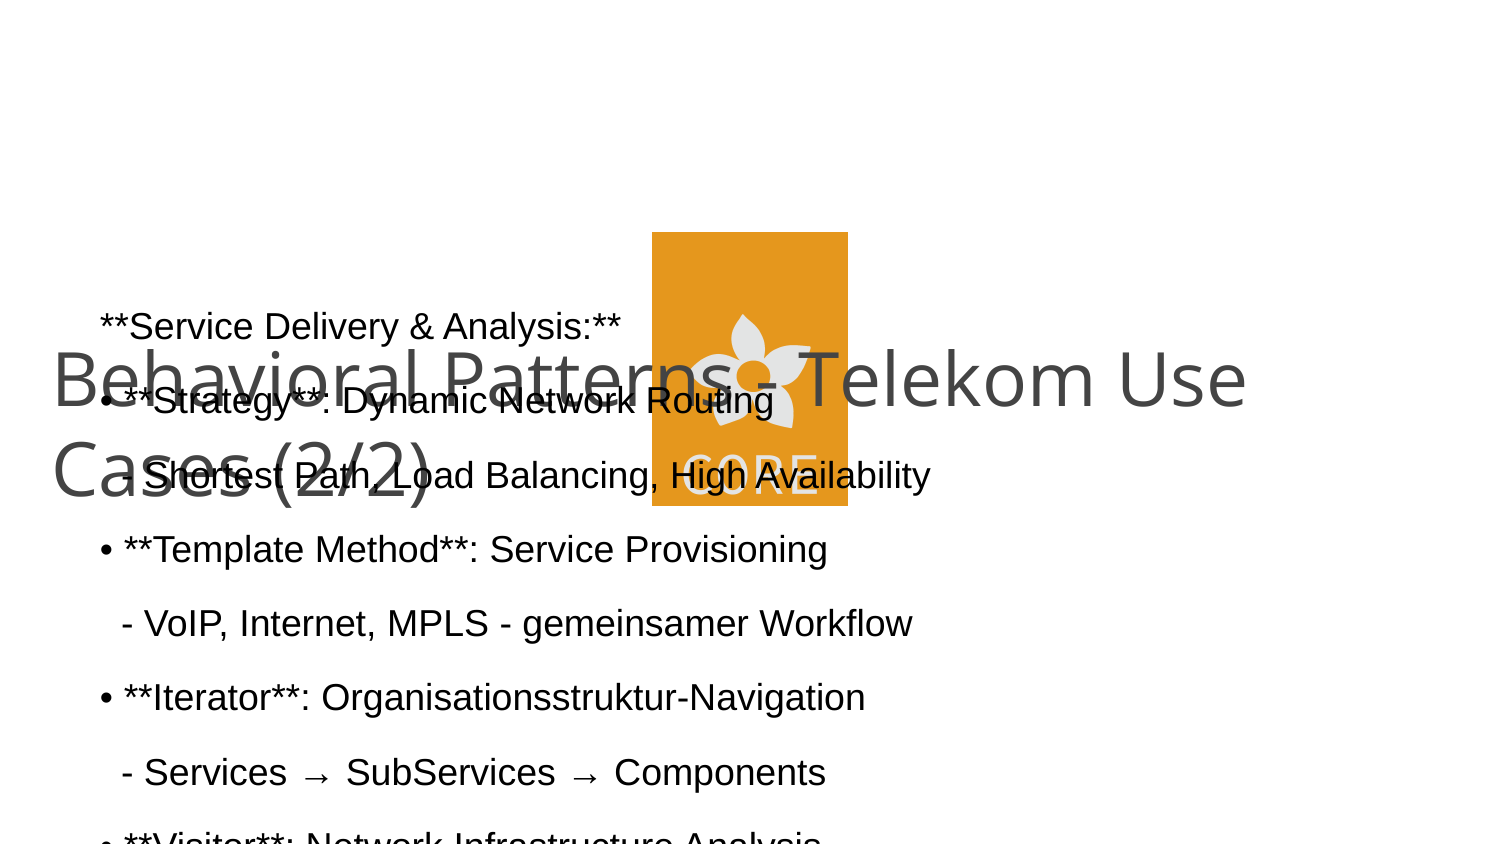

# Behavioral Patterns - Telekom Use Cases (2/2)

**Service Delivery & Analysis:**
• **Strategy**: Dynamic Network Routing
  - Shortest Path, Load Balancing, High Availability
• **Template Method**: Service Provisioning
  - VoIP, Internet, MPLS - gemeinsamer Workflow
• **Iterator**: Organisationsstruktur-Navigation
  - Services → SubServices → Components
• **Visitor**: Network Infrastructure Analysis
  - Security Audit, Performance Analysis, Compliance Check
• **Memento**: Configuration Backup/Restore
  - Snapshots vor kritischen Änderungen

**Pattern-Kombinationen:**
• Observer + Command: Event-driven Config Changes
• State + Strategy: Zustandsabhängige Routing-Strategien
• Template Method + Strategy: Algorithmus-Familie in Workflows